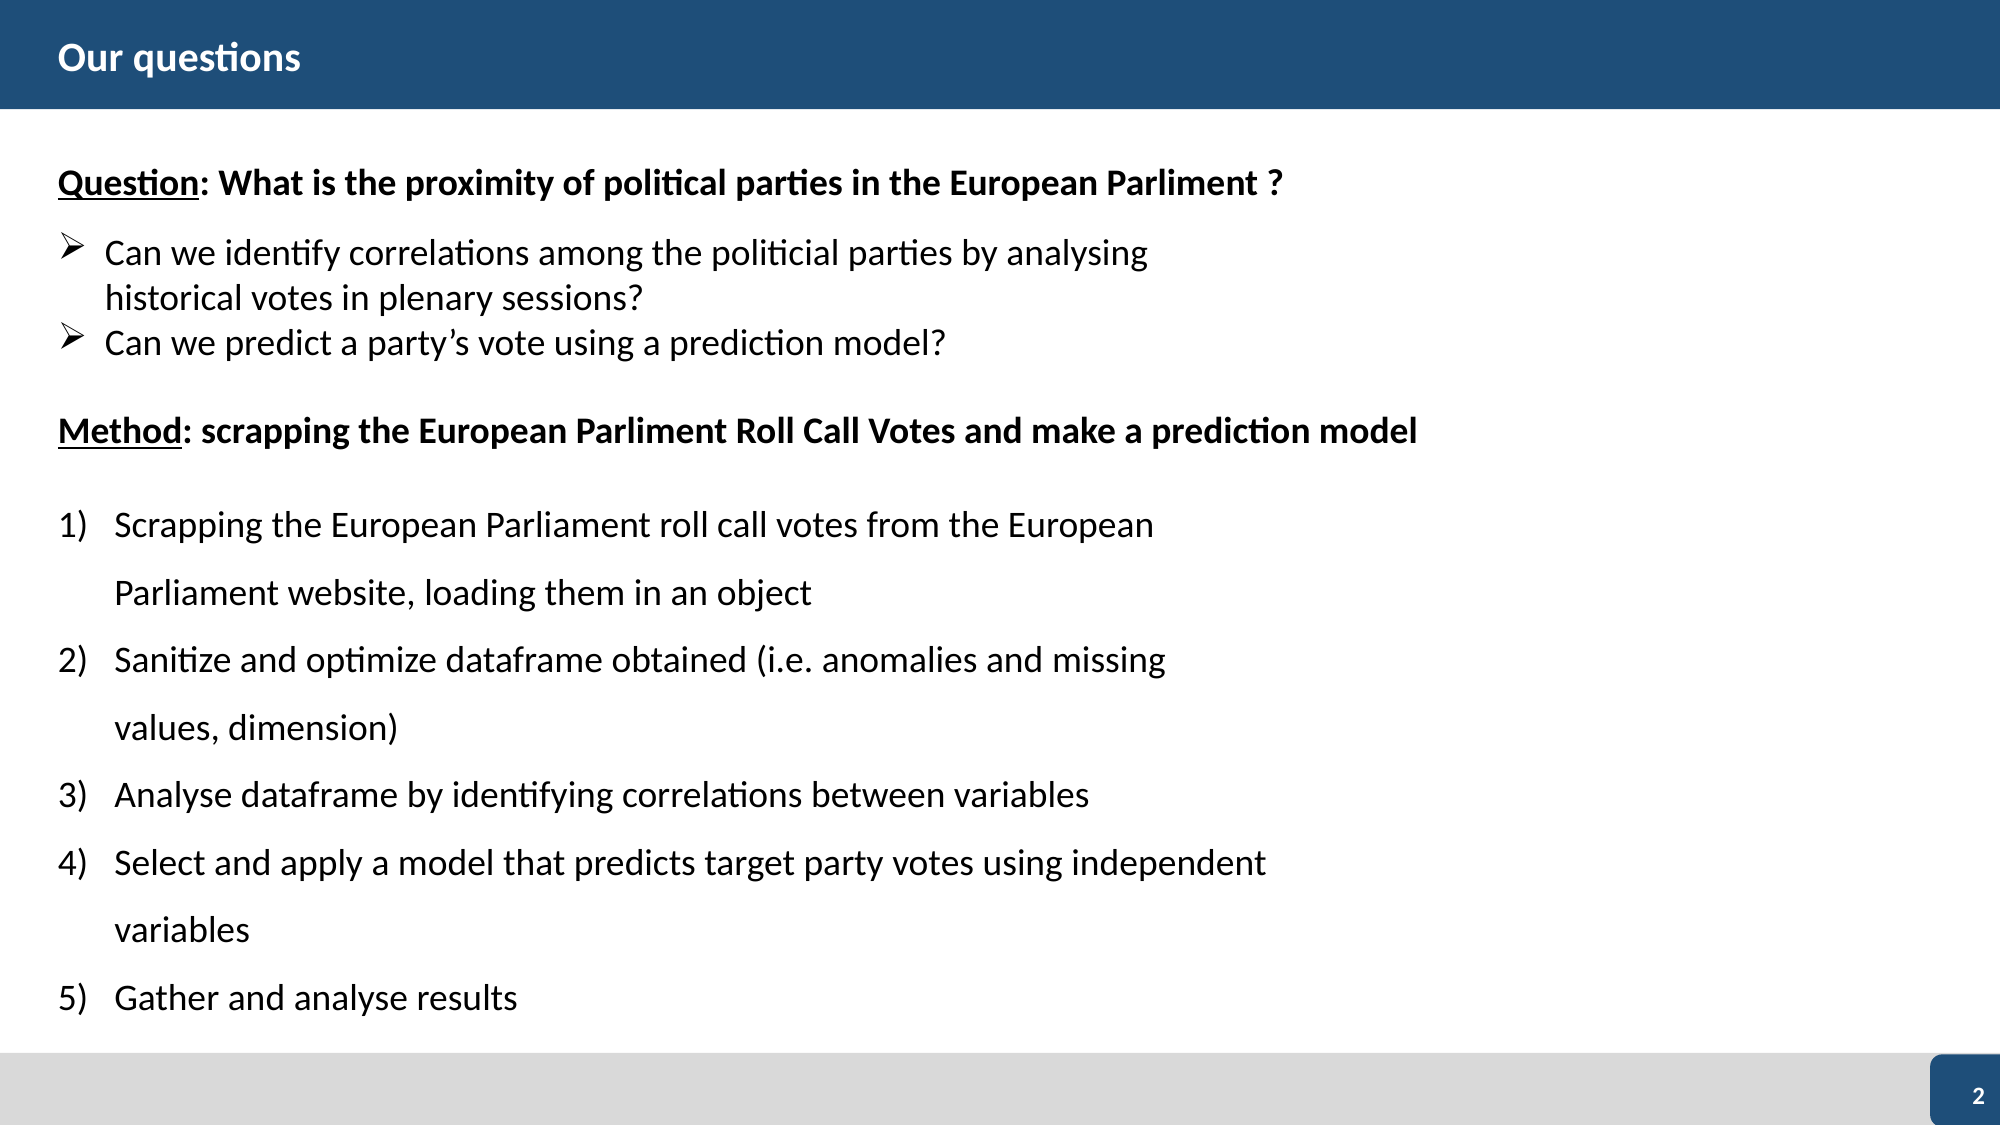

Our questions
Question: What is the proximity of political parties in the European Parliment ?
Can we identify correlations among the politicial parties by analysing historical votes in plenary sessions?
Can we predict a party’s vote using a prediction model?
Method: scrapping the European Parliment Roll Call Votes and make a prediction model
Scrapping the European Parliament roll call votes from the European Parliament website, loading them in an object
Sanitize and optimize dataframe obtained (i.e. anomalies and missing values, dimension)
Analyse dataframe by identifying correlations between variables
Select and apply a model that predicts target party votes using independent variables
Gather and analyse results

2